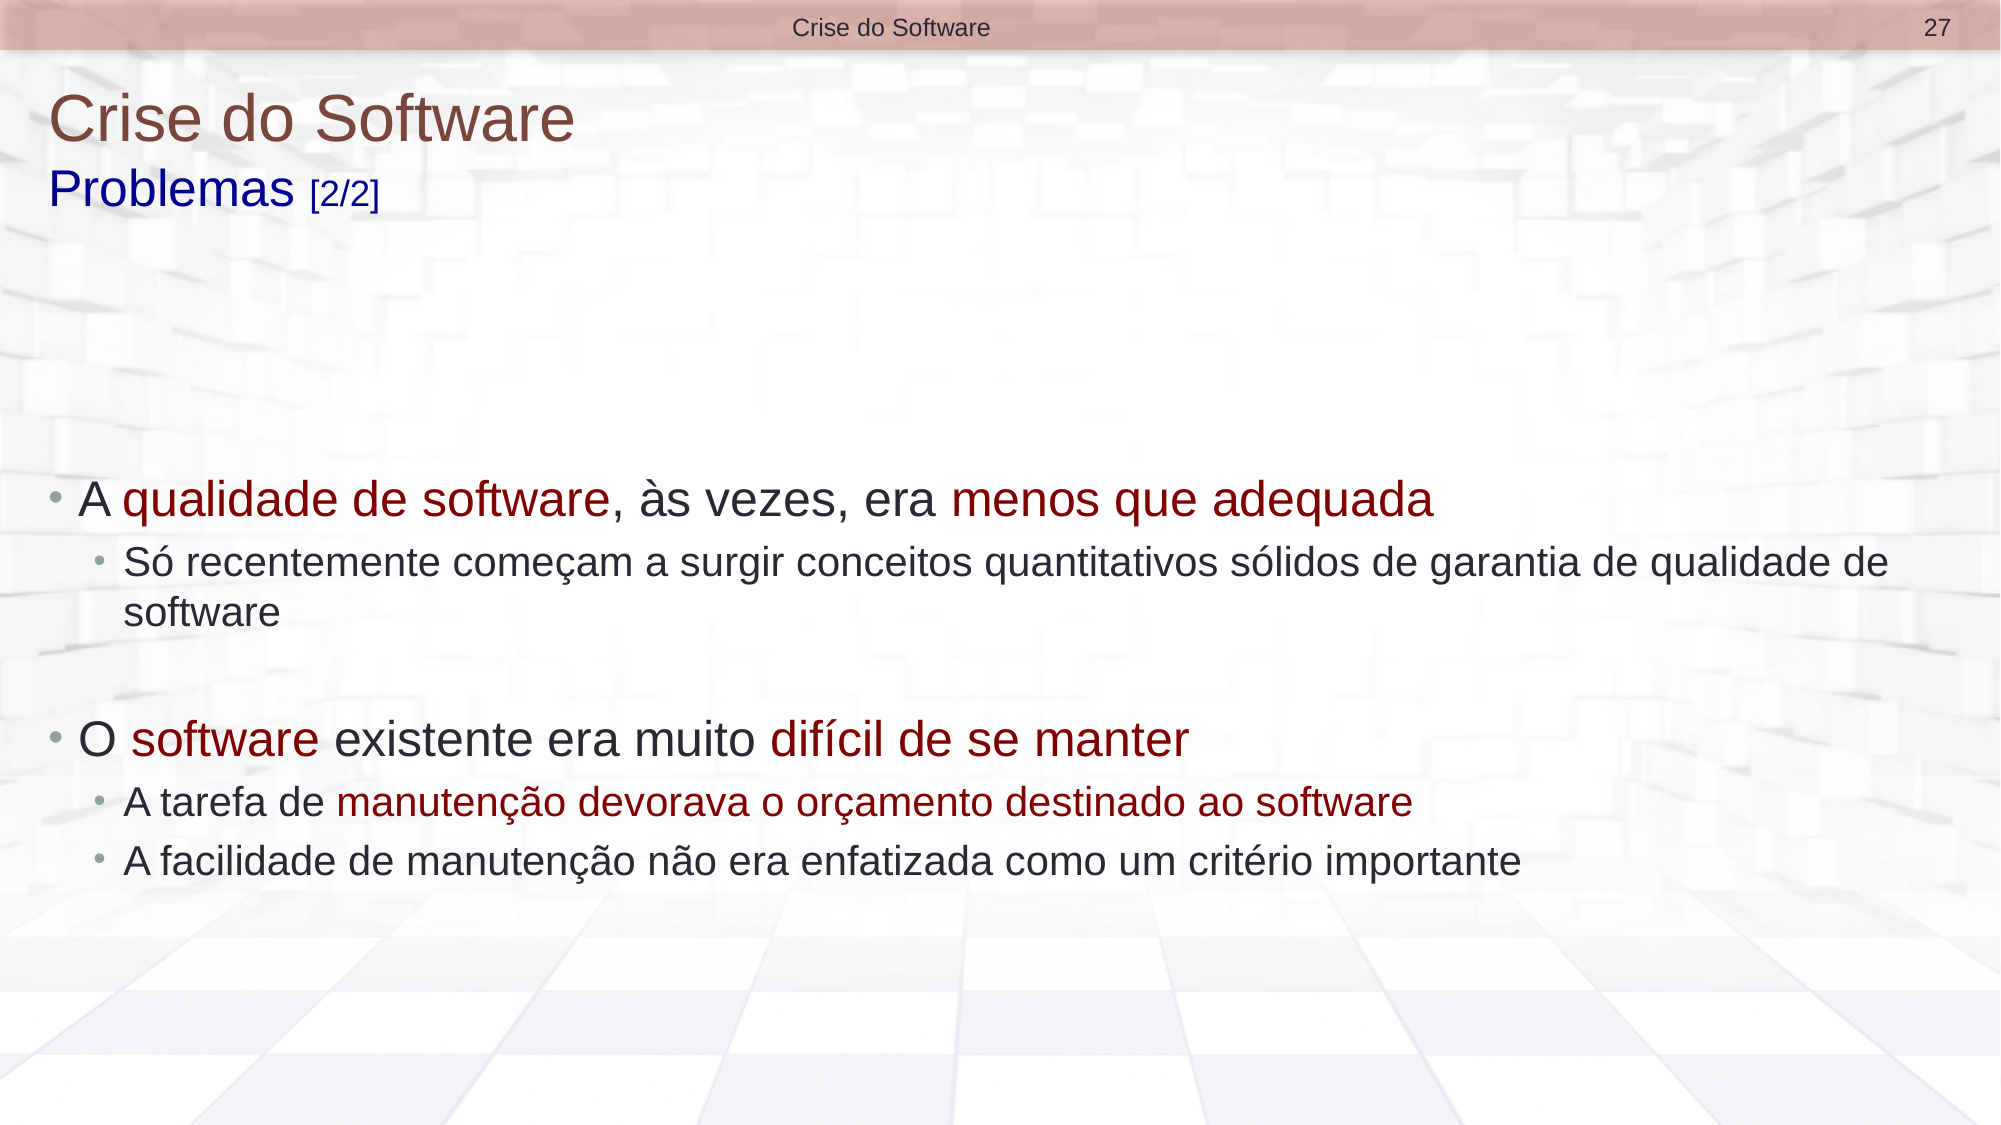

27
Crise do Software
# Crise do Software Problemas [2/2]
A qualidade de software, às vezes, era menos que adequada
Só recentemente começam a surgir conceitos quantitativos sólidos de garantia de qualidade de software

O software existente era muito difícil de se manter
A tarefa de manutenção devorava o orçamento destinado ao software
A facilidade de manutenção não era enfatizada como um critério importante